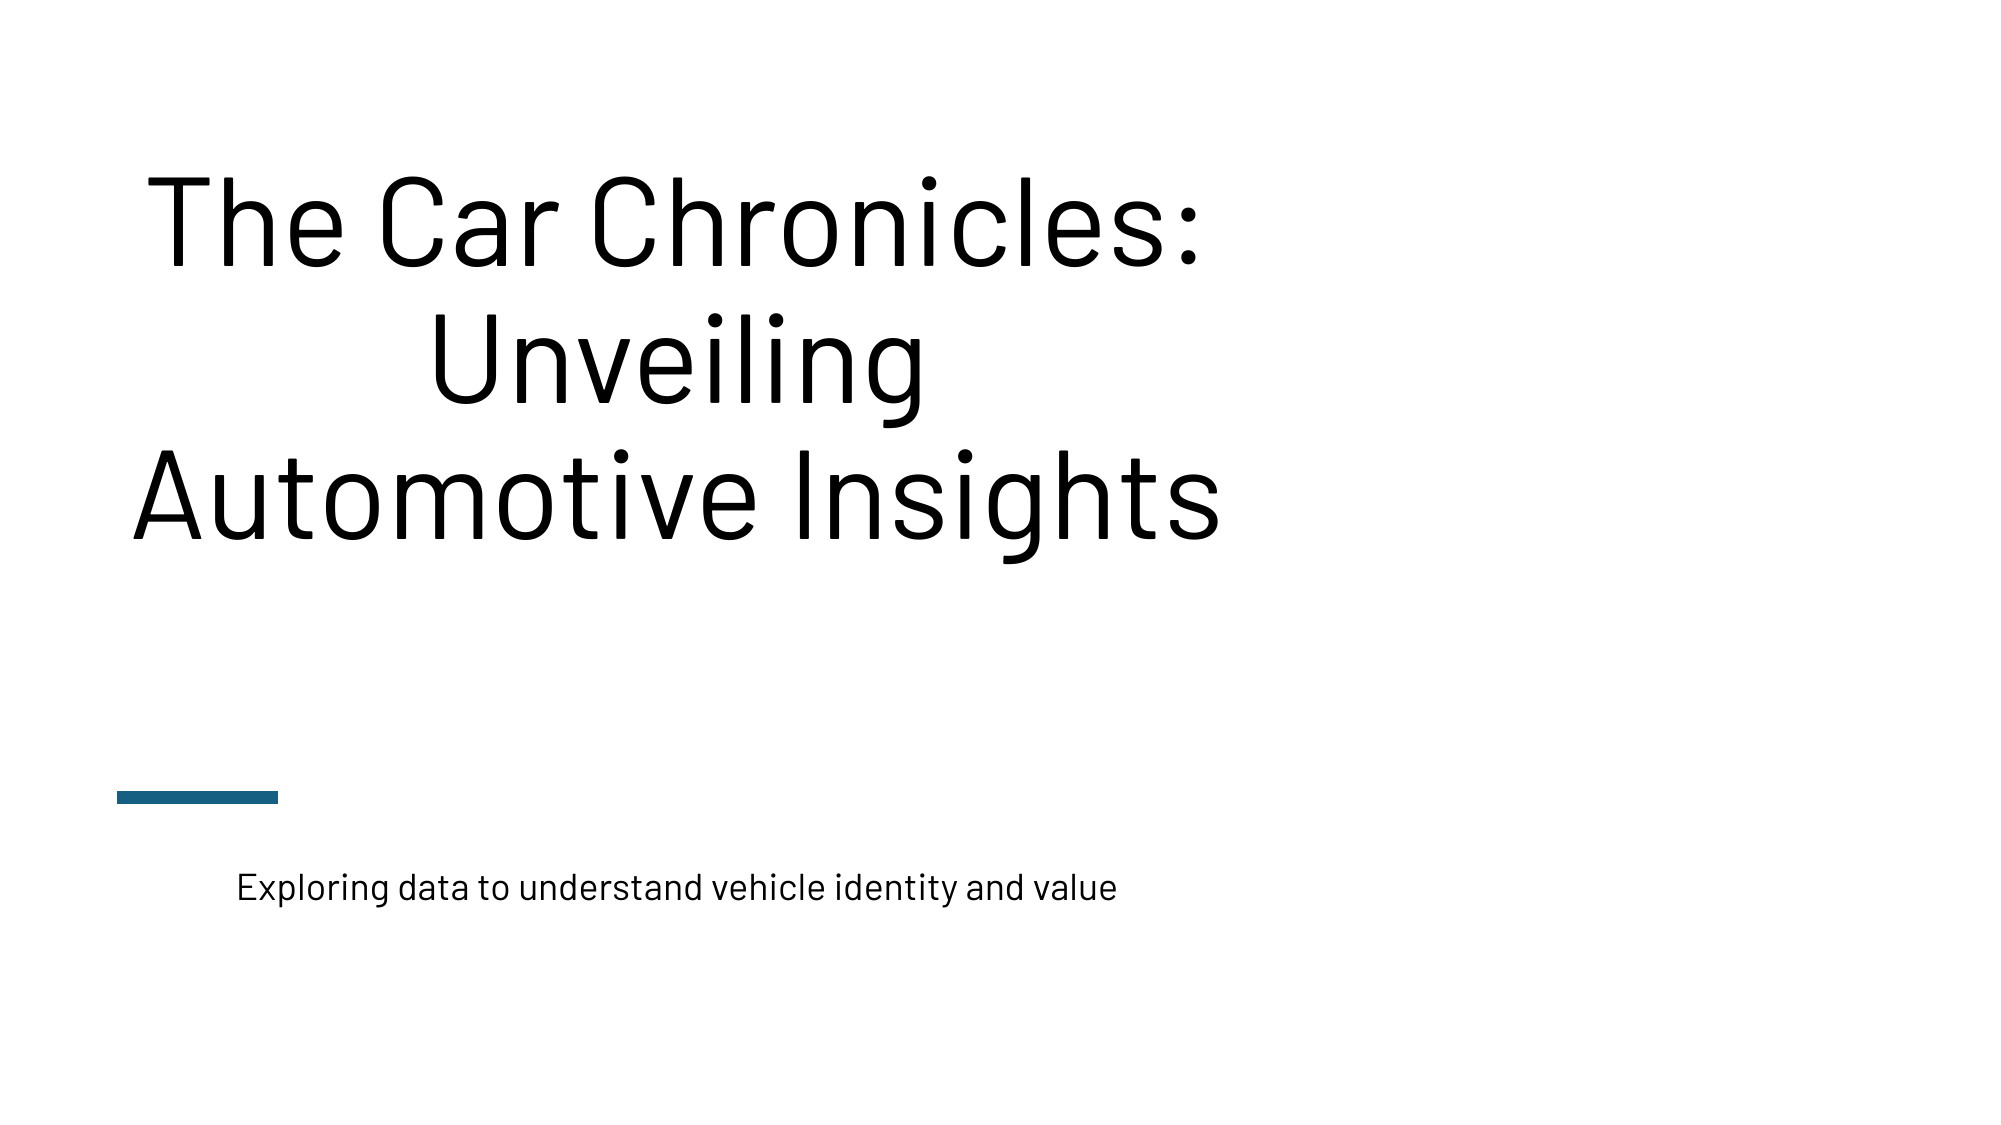

# The Car Chronicles: Unveiling Automotive Insights
Exploring data to understand vehicle identity and value